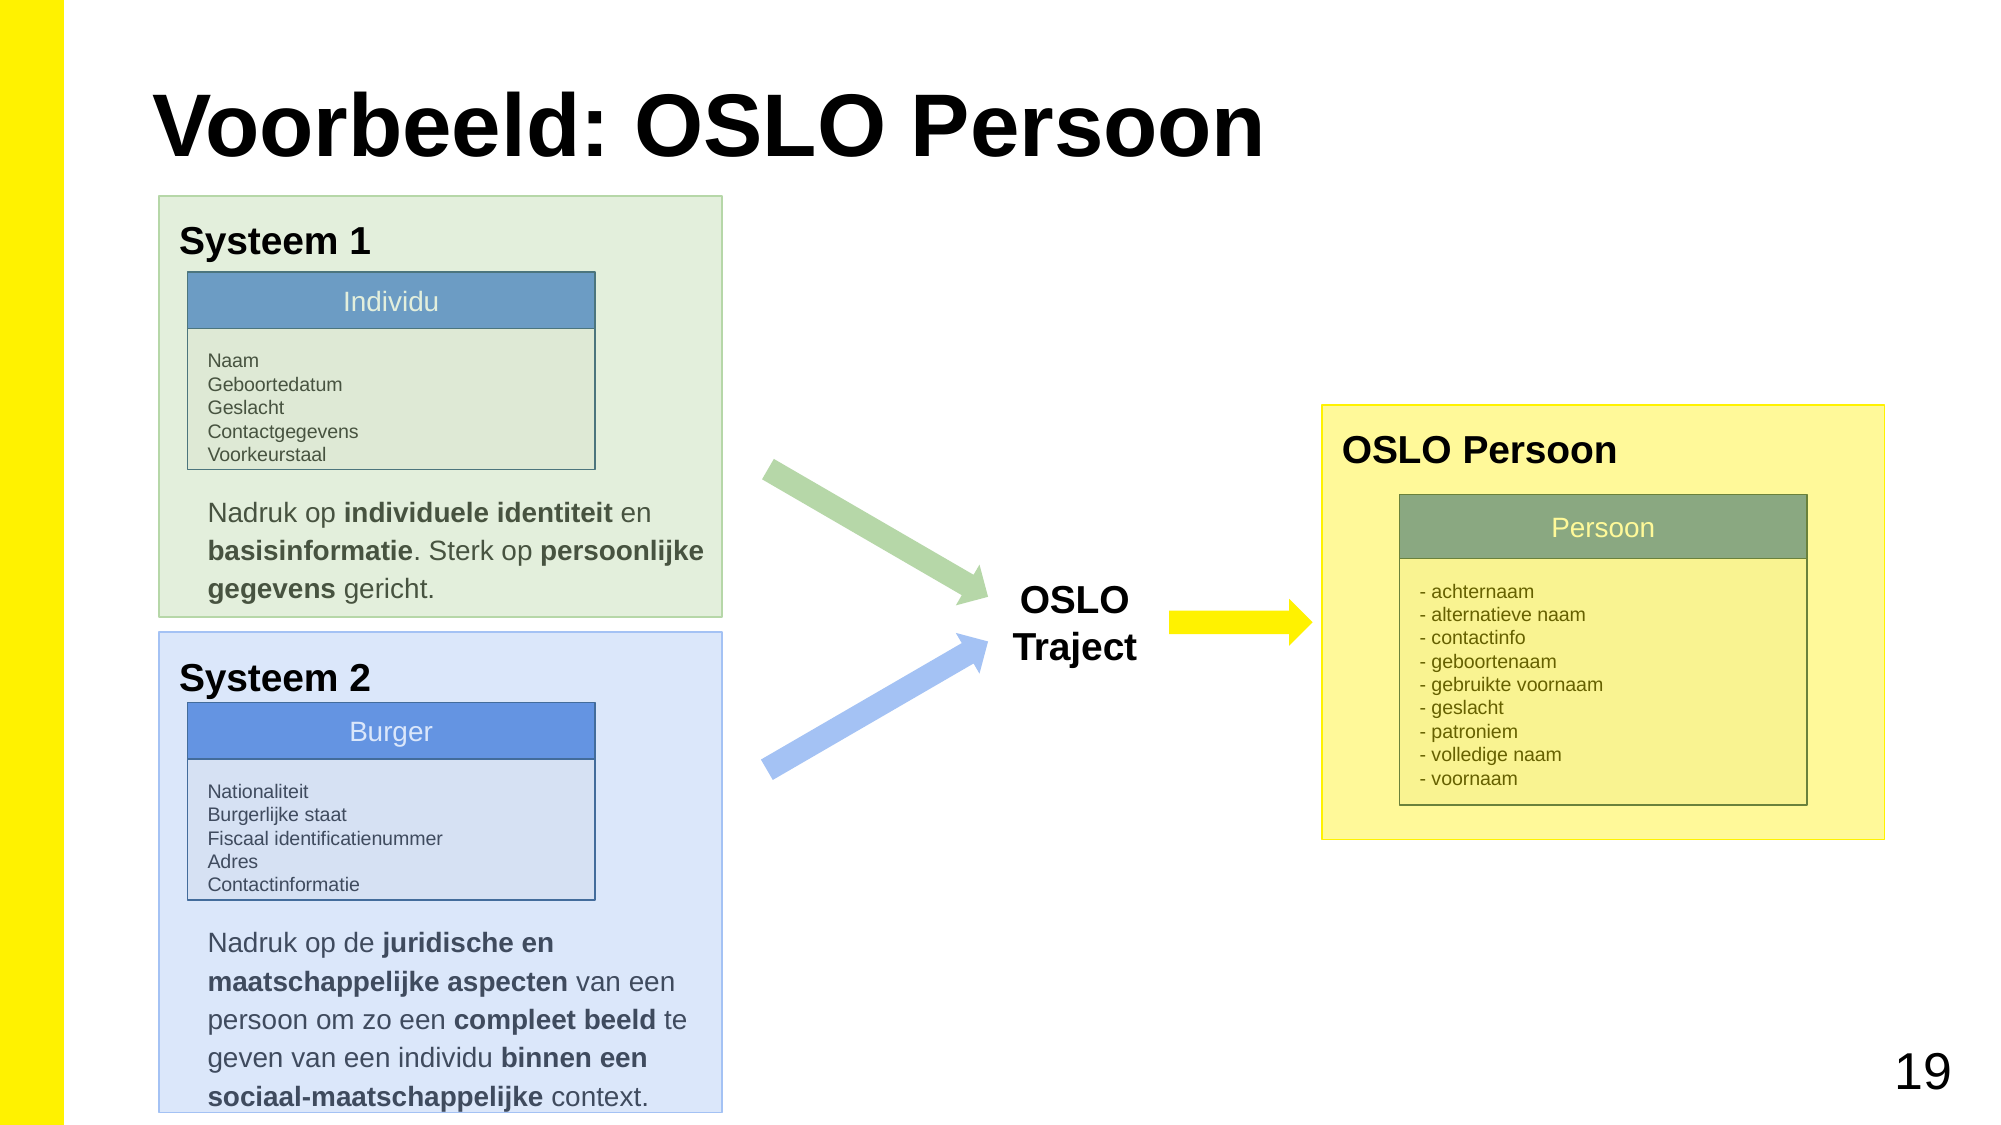

Voorbeeld: OSLO Persoon
Systeem 1
Individu
Naam
Geboortedatum
Geslacht
Contactgegevens
Voorkeurstaal

OSLO Persoon
Nadruk op individuele identiteit en basisinformatie. Sterk op persoonlijke gegevens gericht.
Persoon
- achternaam
- alternatieve naam
- contactinfo
- geboortenaam
- gebruikte voornaam
- geslacht
- patroniem
- volledige naam
- voornaam

OSLO Traject

Systeem 2

Burger
Nationaliteit
Burgerlijke staat
Fiscaal identificatienummer
Adres
Contactinformatie

Nadruk op de juridische en maatschappelijke aspecten van een persoon om zo een compleet beeld te geven van een individu binnen een sociaal-maatschappelijke context.
19